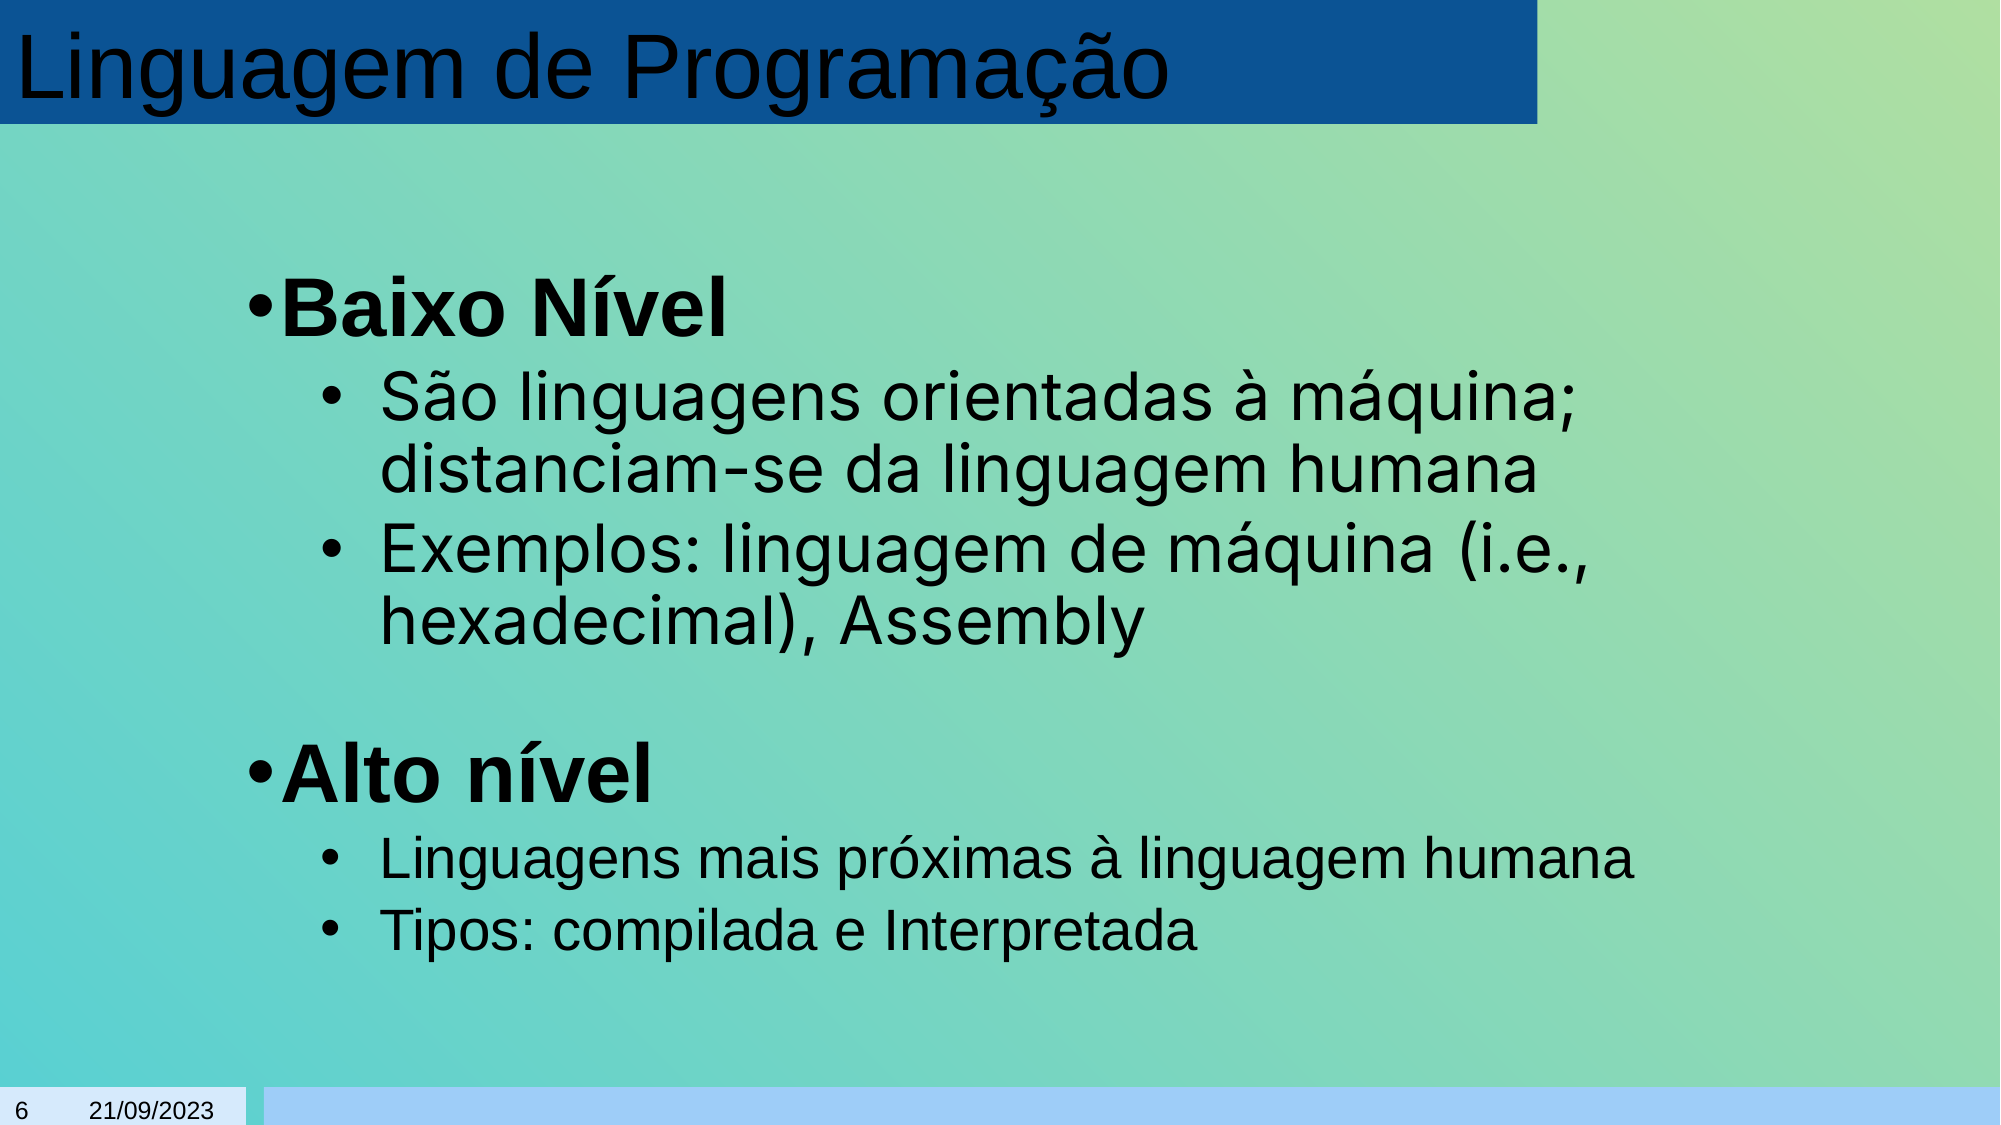

# Linguagem de Programação
Baixo Nível
São linguagens orientadas à máquina; distanciam-se da linguagem humana
Exemplos: linguagem de máquina (i.e., hexadecimal), Assembly

Alto nível
Linguagens mais próximas à linguagem humana
Tipos: compilada e Interpretada
6
21/09/2023